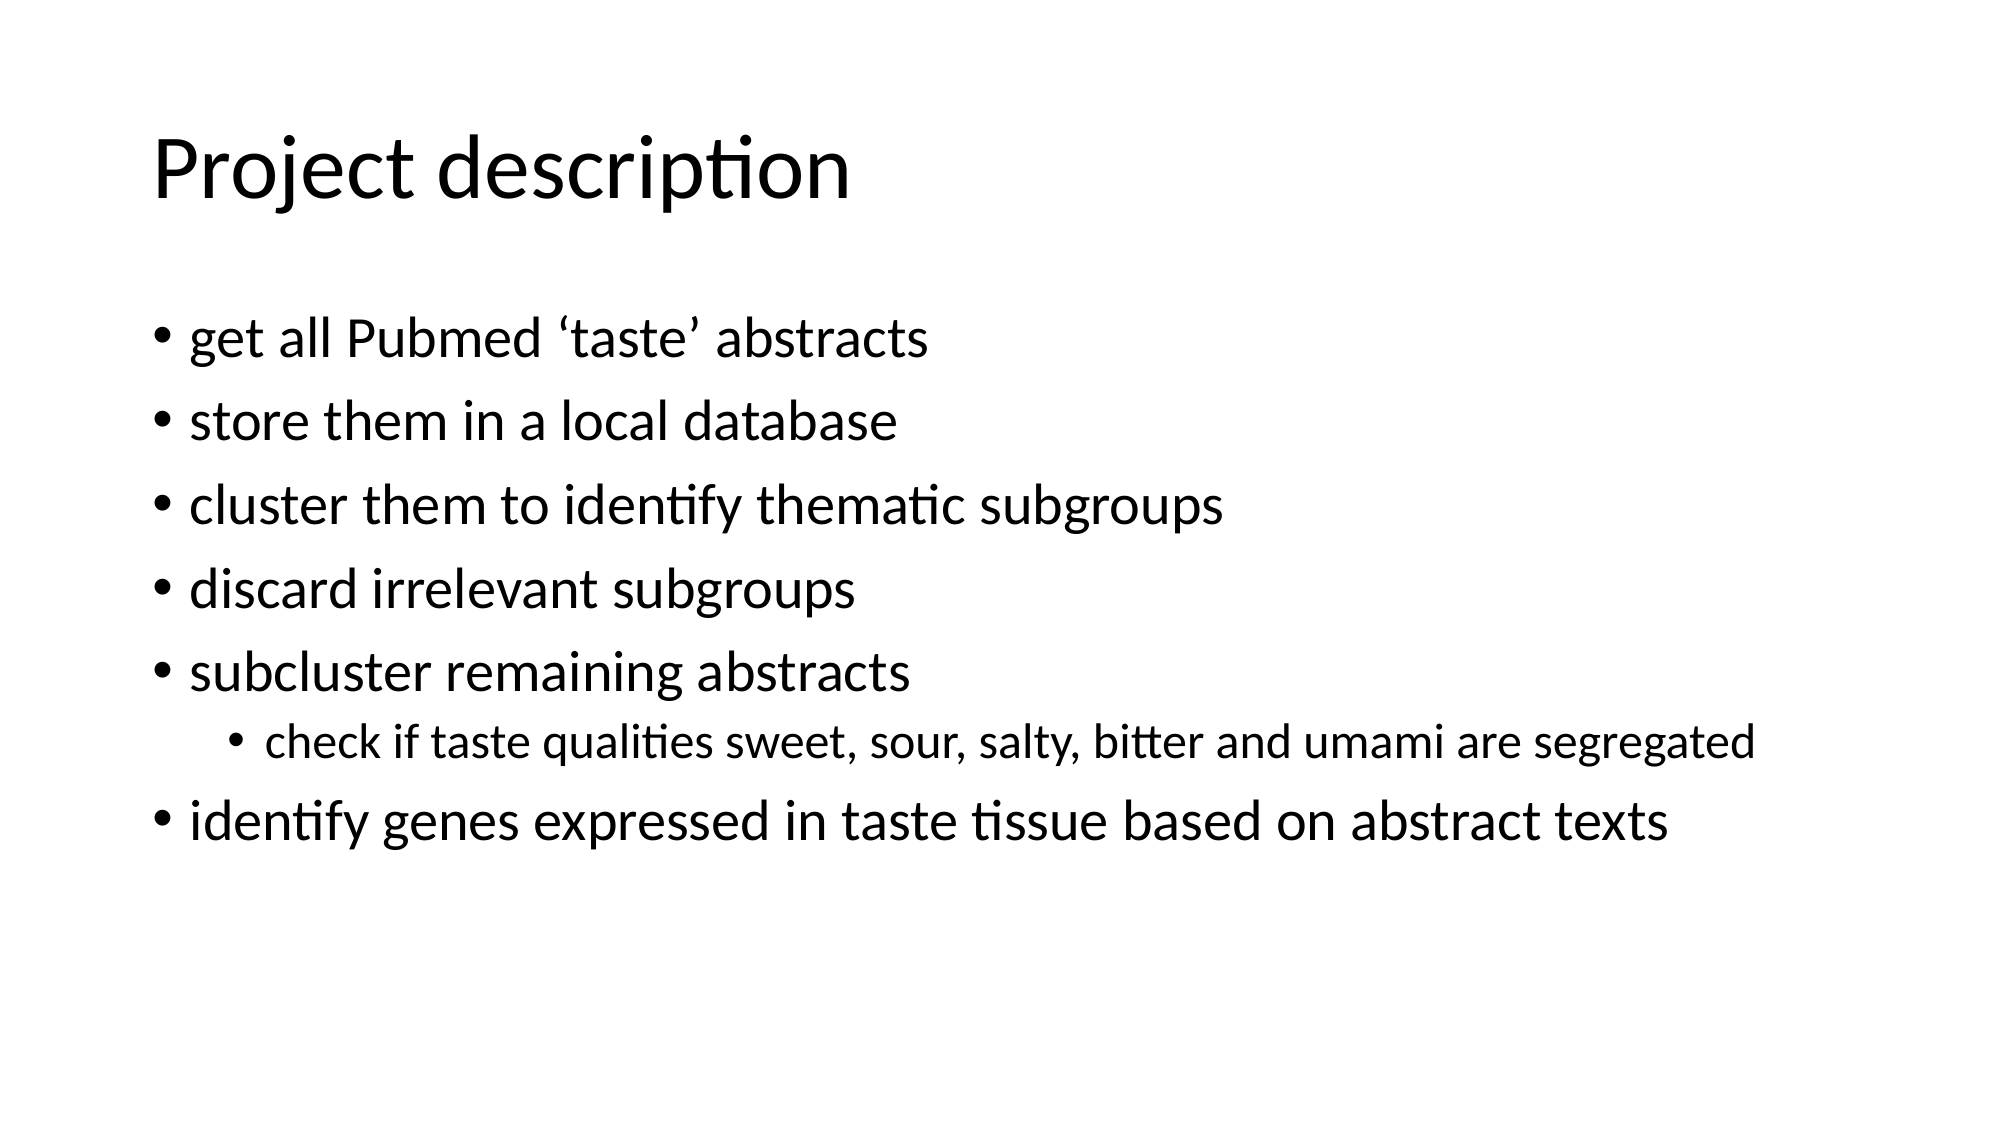

# Project description
get all Pubmed ‘taste’ abstracts
store them in a local database
cluster them to identify thematic subgroups
discard irrelevant subgroups
subcluster remaining abstracts
check if taste qualities sweet, sour, salty, bitter and umami are segregated
identify genes expressed in taste tissue based on abstract texts